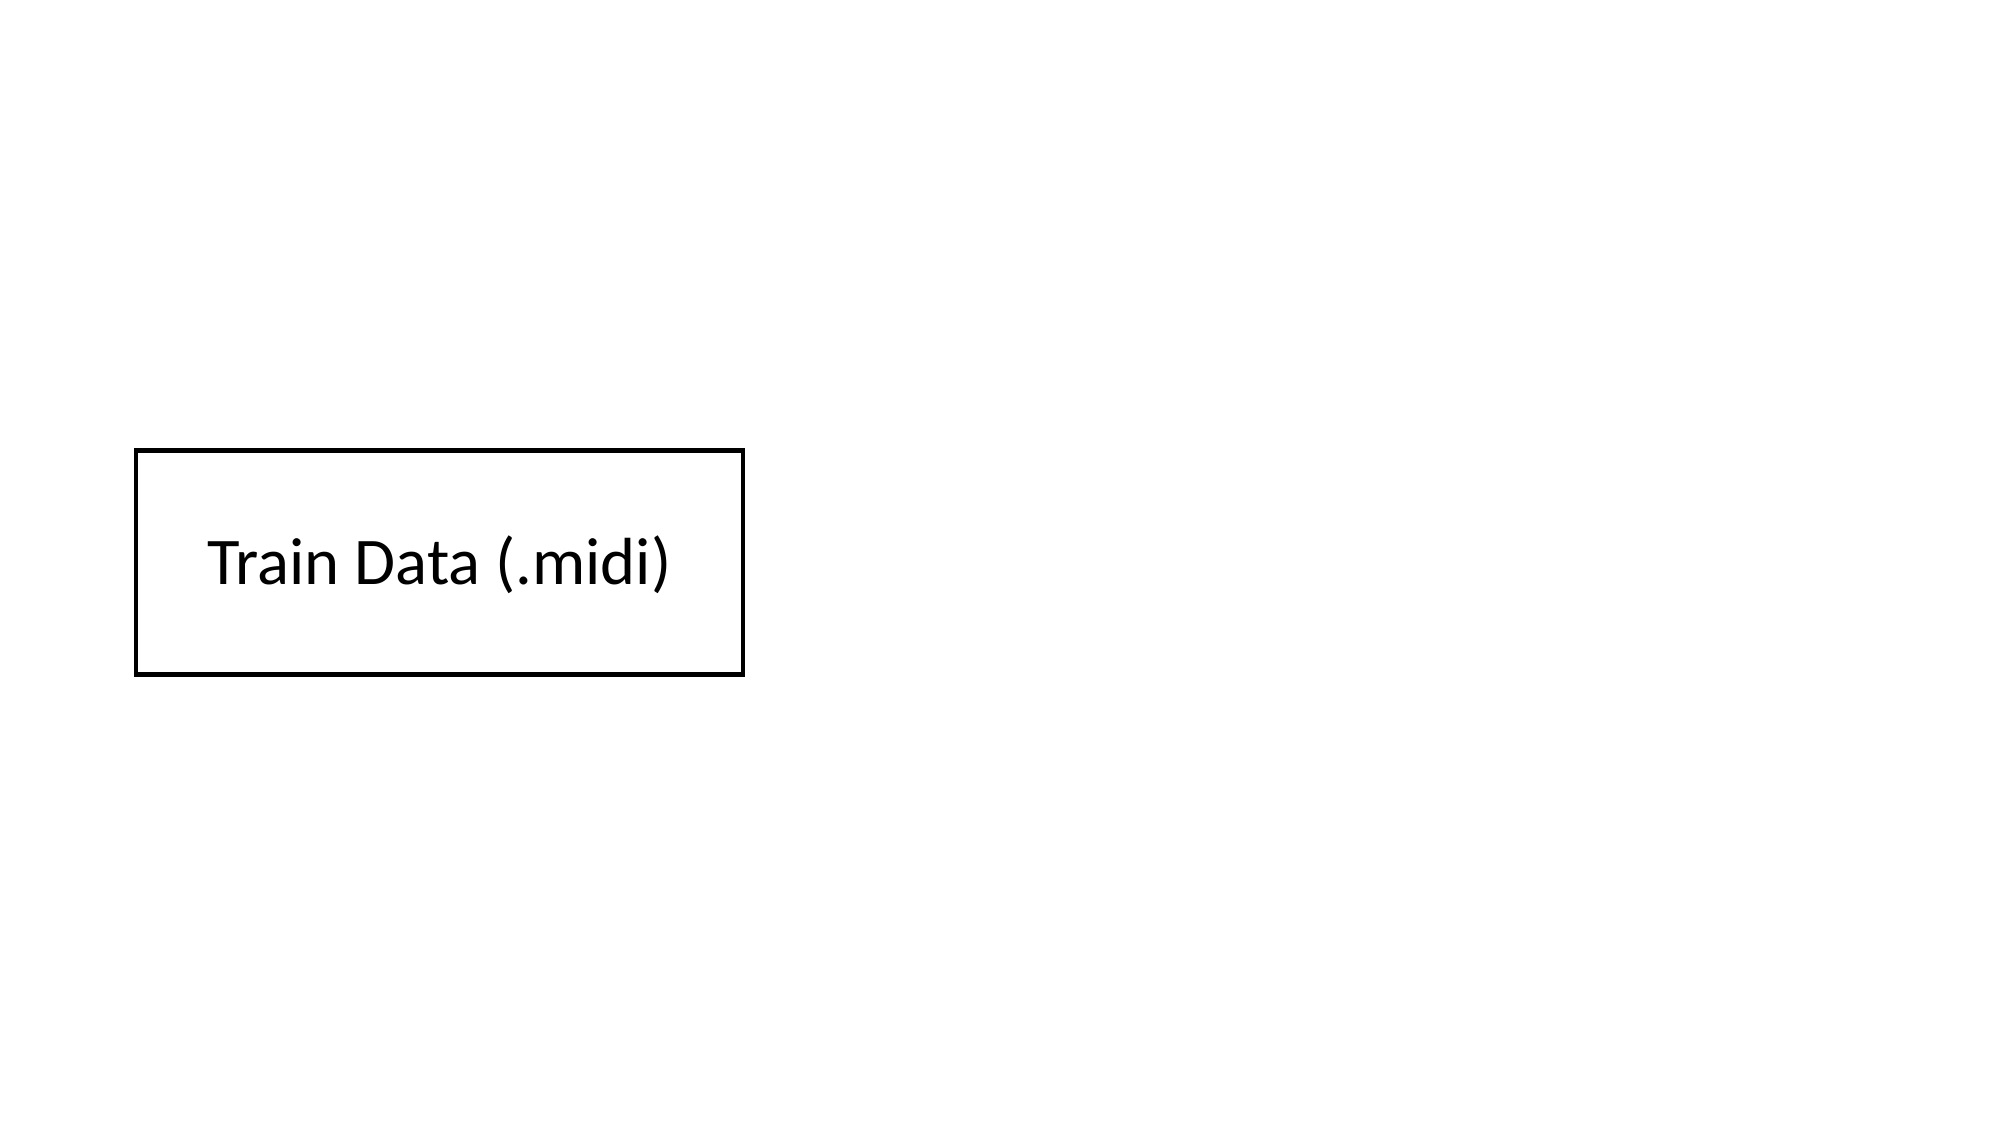

Our training data will be around a hundred MIDI files of pop songs (MIDI is a format that directly encodes musical notes)
To keep it simple, we won’t label them with emotions, our output will be another pop melody, just like our training files.
# Train Data (.midi)